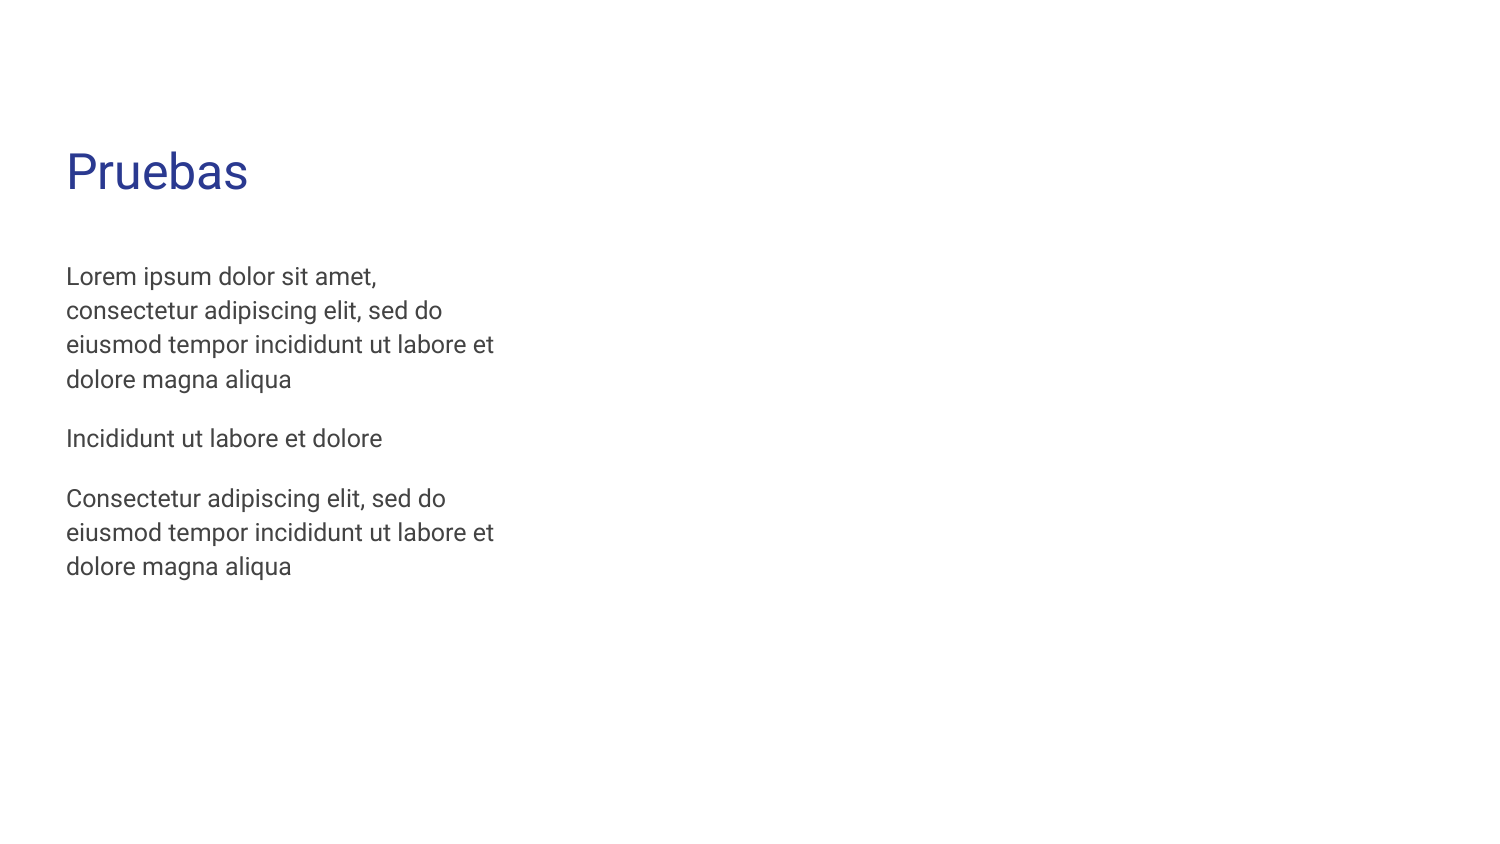

# Pruebas
Lorem ipsum dolor sit amet, consectetur adipiscing elit, sed do eiusmod tempor incididunt ut labore et dolore magna aliqua
Incididunt ut labore et dolore
Consectetur adipiscing elit, sed do eiusmod tempor incididunt ut labore et dolore magna aliqua